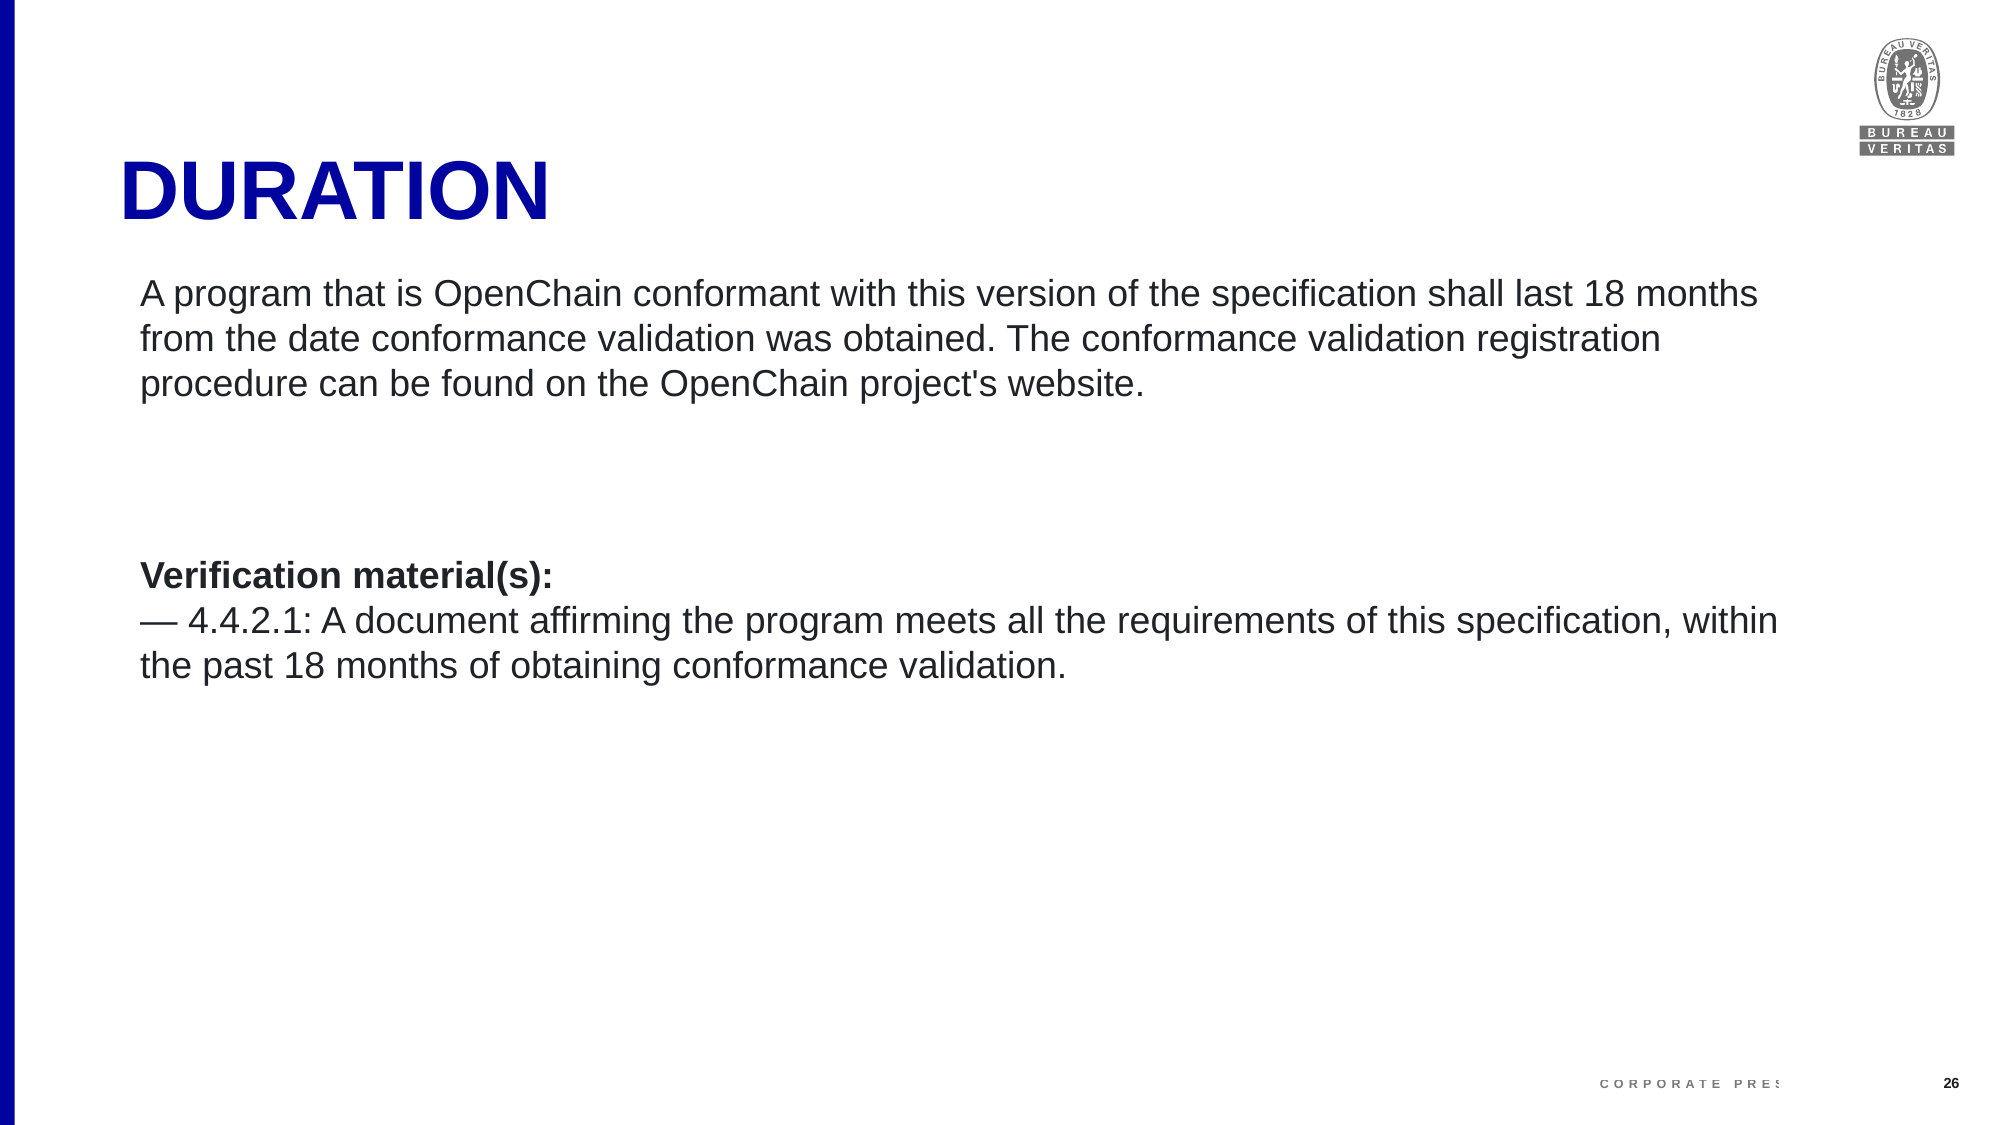

# Duration
A program that is OpenChain conformant with this version of the specification shall last 18 months from the date conformance validation was obtained. The conformance validation registration procedure can be found on the OpenChain project's website.
Verification material(s):
— 4.4.2.1: A document affirming the program meets all the requirements of this specification, within the past 18 months of obtaining conformance validation.
26
Corporate Presentation